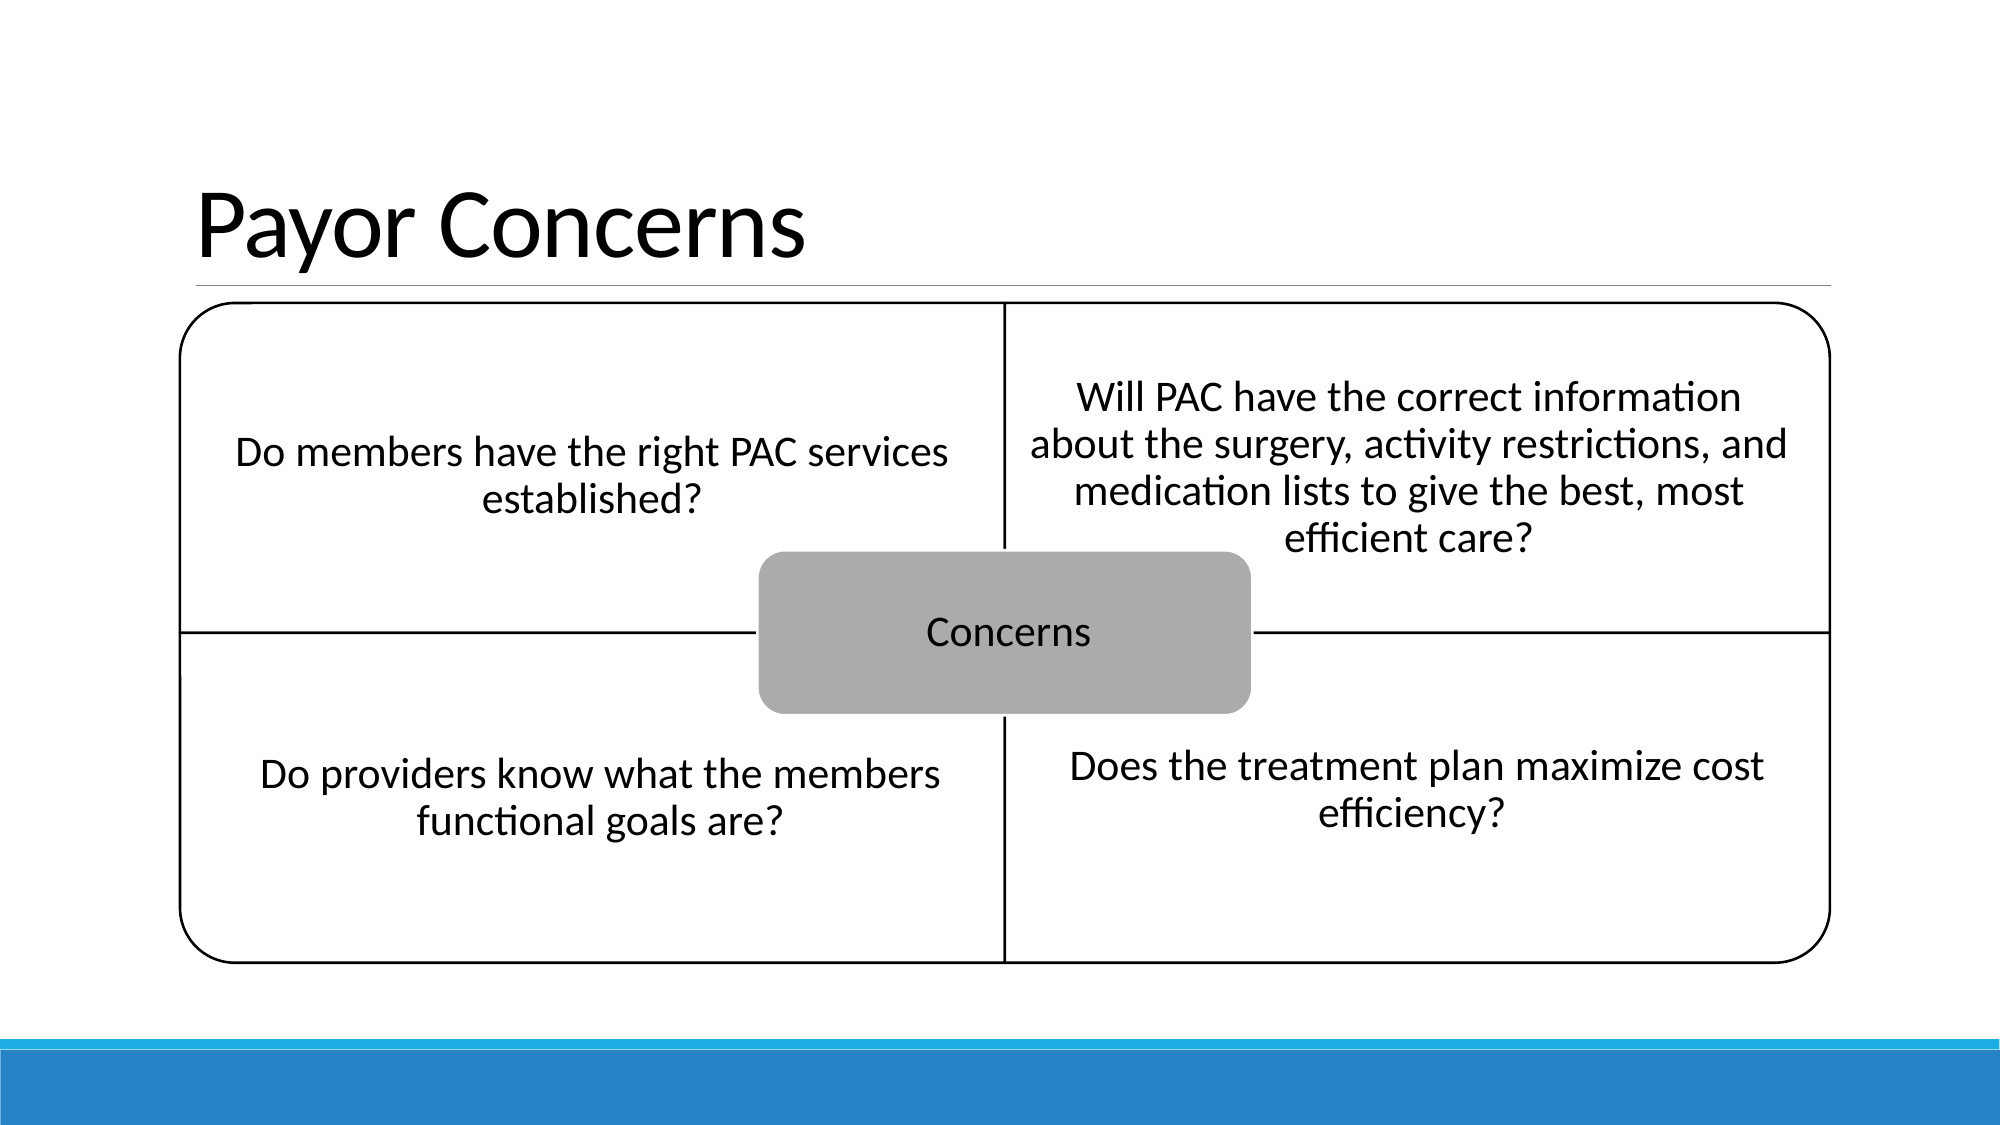

# Payor Concerns
Do members have the right PAC services established?
Will PAC have the correct information about the surgery, activity restrictions, and medication lists to give the best, most efficient care?
Do providers know what the members functional goals are?
Does the treatment plan maximize cost efficiency?
Concerns